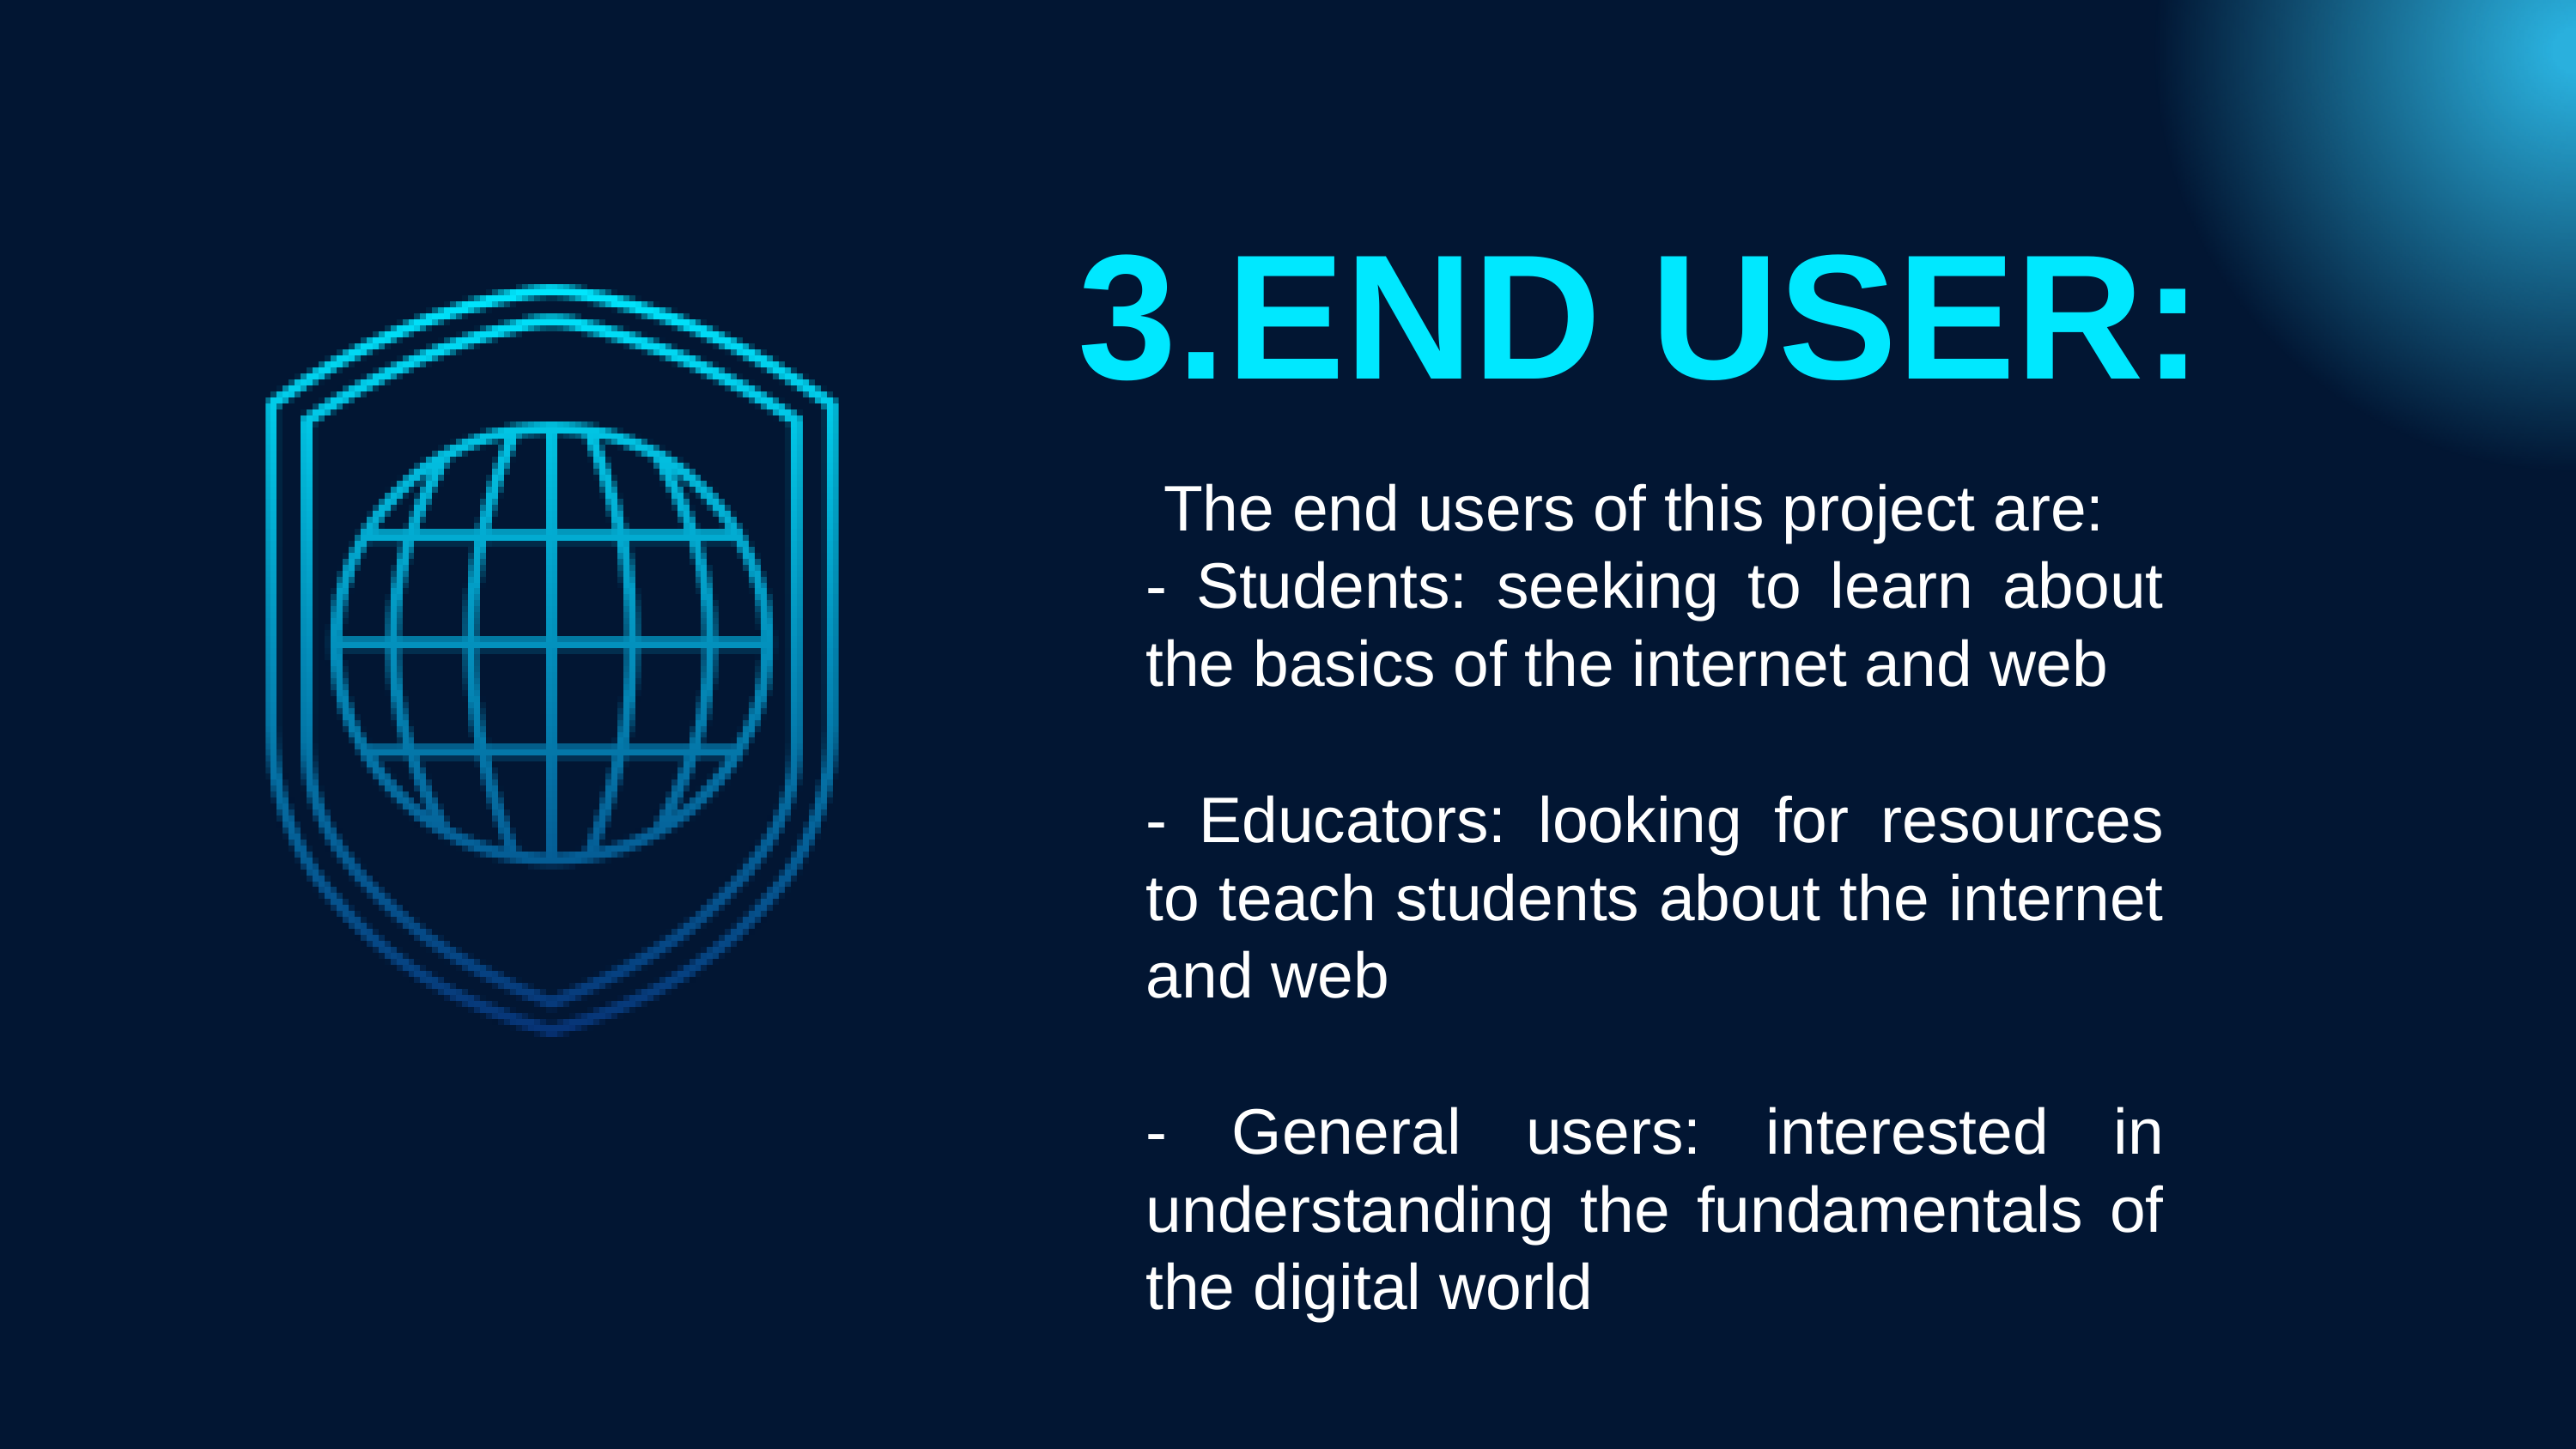

3.END USER:

 The end users of this project are:
- Students: seeking to learn about the basics of the internet and web

- Educators: looking for resources to teach students about the internet and web

- General users: interested in understanding the fundamentals of the digital world